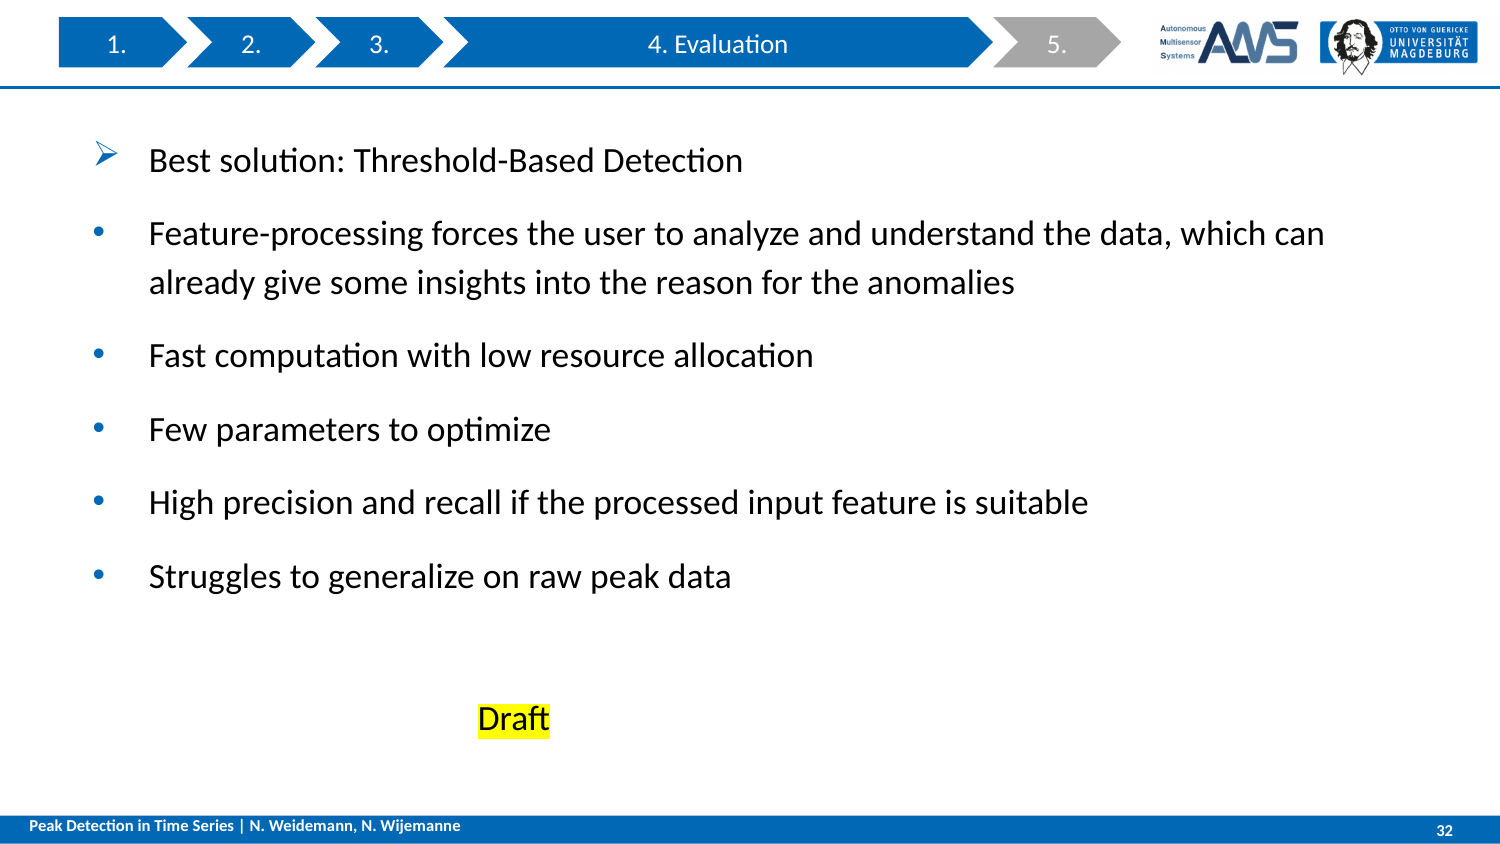

3.
4. Evaluation
1.
2.
5.
Best solution: Threshold-Based Detection
Feature-processing forces the user to analyze and understand the data, which can already give some insights into the reason for the anomalies
Fast computation with low resource allocation
Few parameters to optimize
High precision and recall if the processed input feature is suitable
Struggles to generalize on raw peak data
Draft
Peak Detection in Time Series | N. Weidemann, N. Wijemanne
32